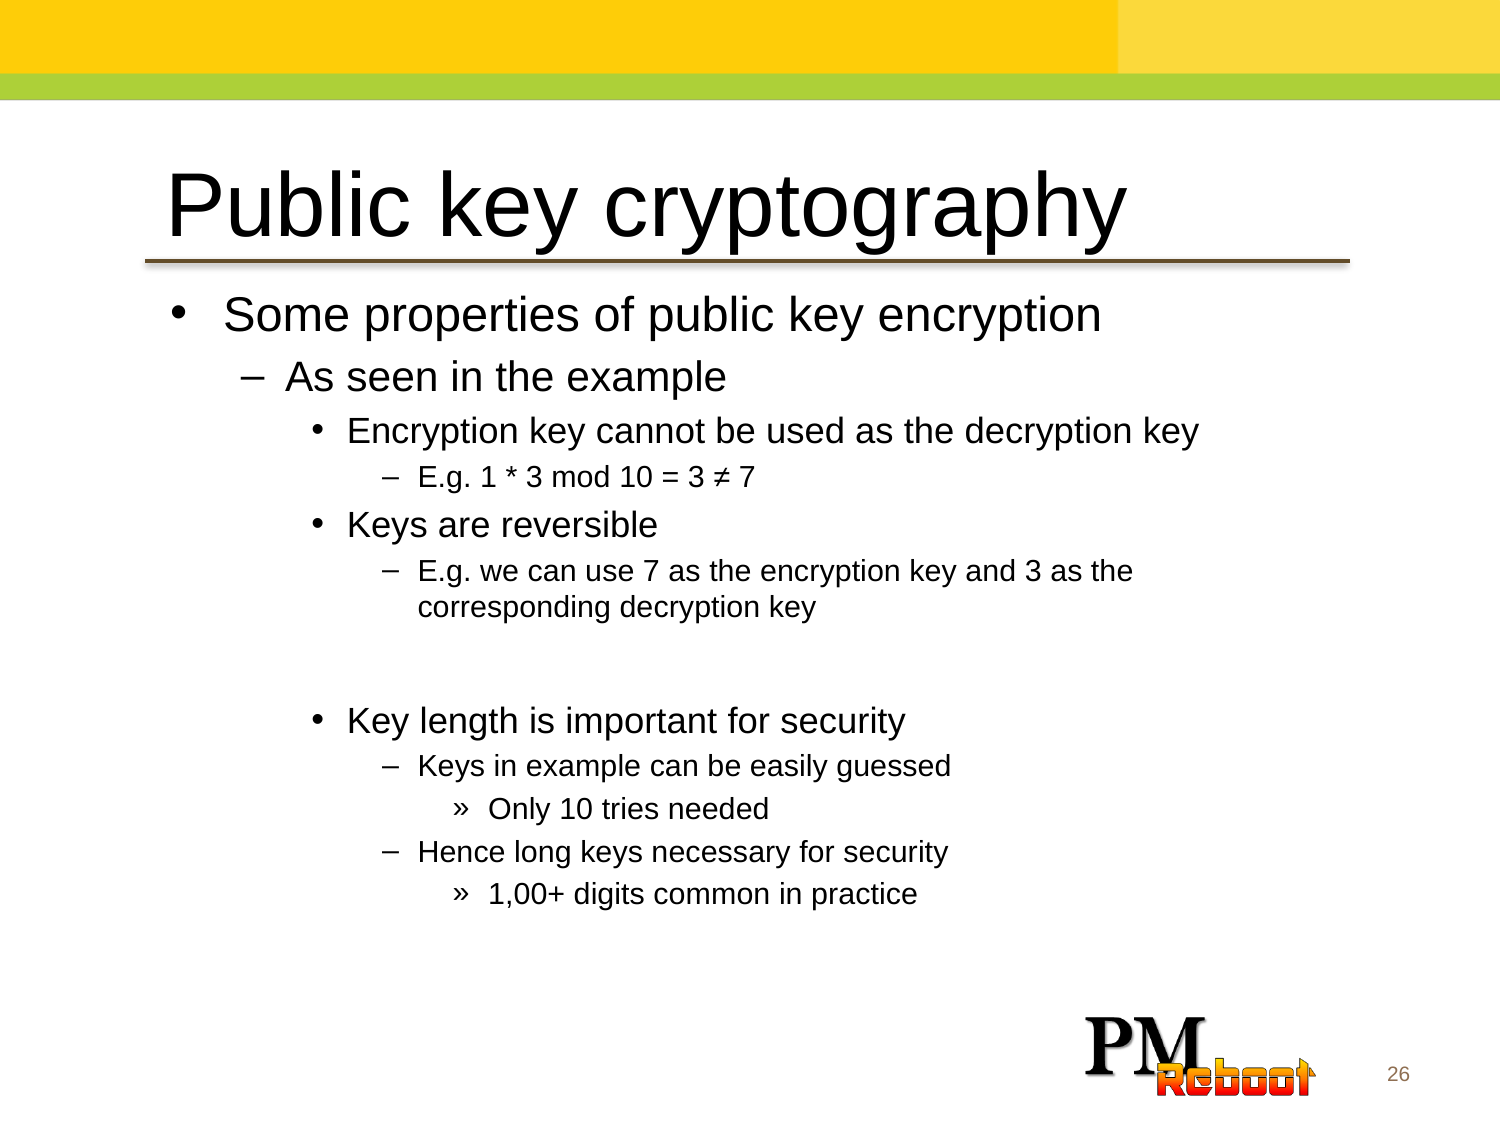

Public key cryptography
Some properties of public key encryption
As seen in the example
Encryption key cannot be used as the decryption key
E.g. 1 * 3 mod 10 = 3 ≠ 7
Keys are reversible
E.g. we can use 7 as the encryption key and 3 as the corresponding decryption key

Key length is important for security
Keys in example can be easily guessed
Only 10 tries needed
Hence long keys necessary for security
1,00+ digits common in practice
26